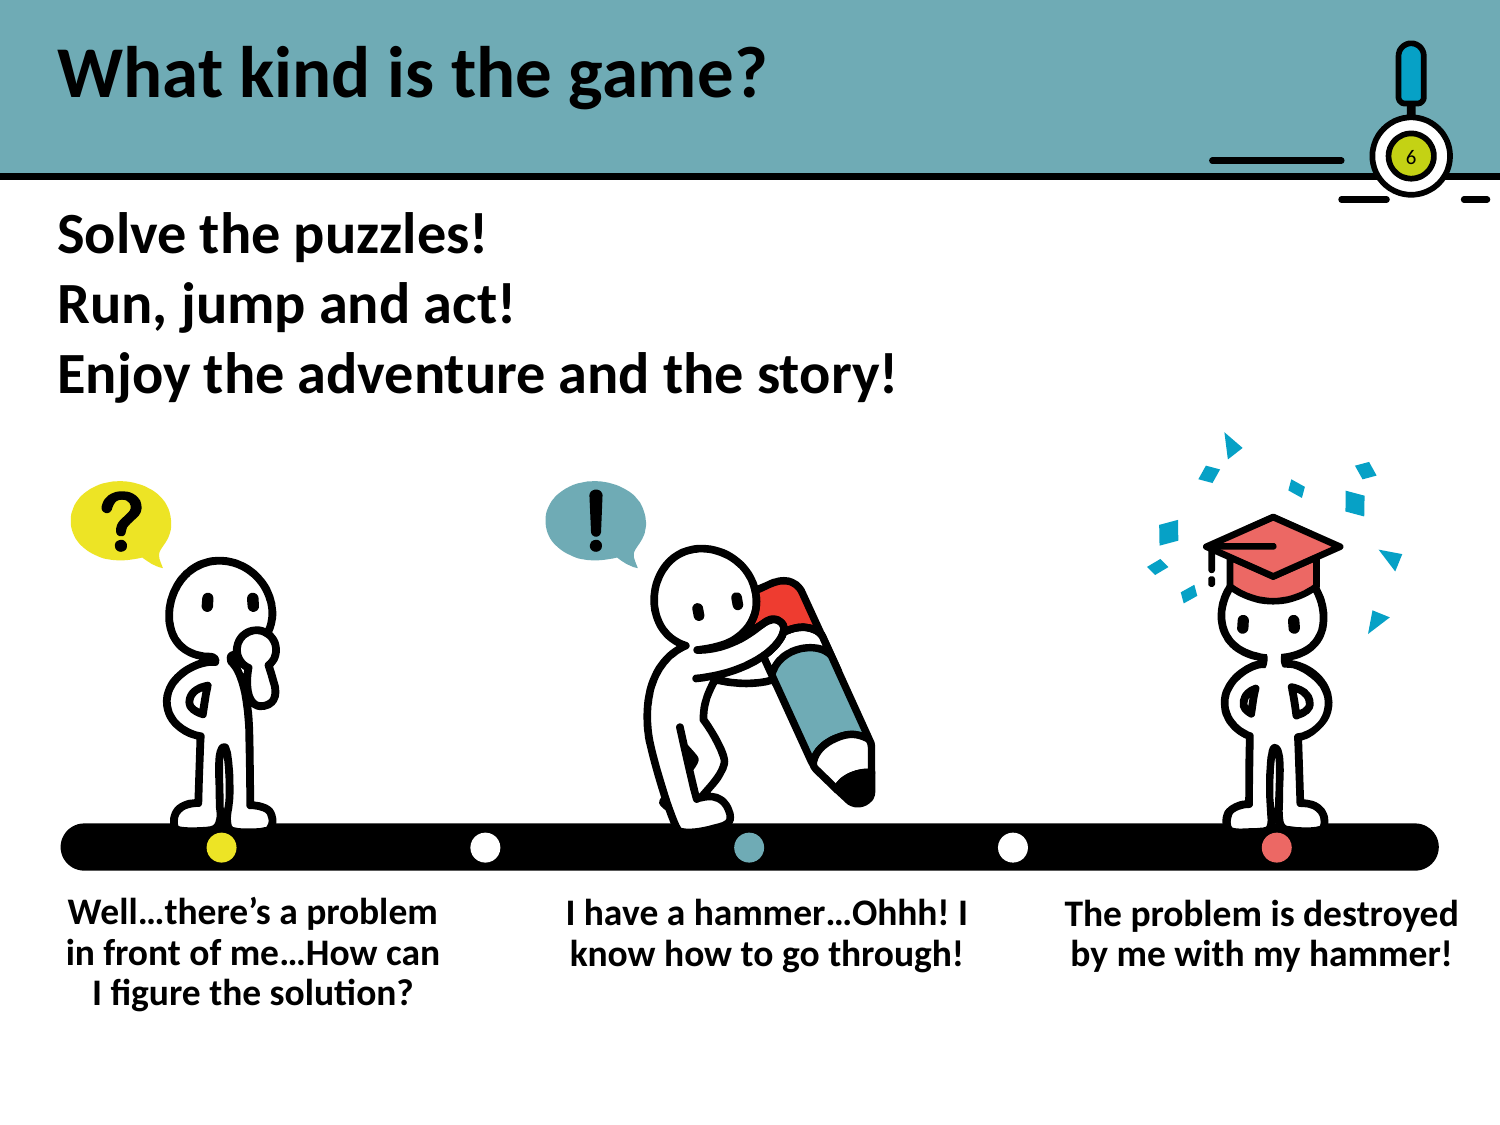

What kind is the game?
6
Solve the puzzles!
Run, jump and act!
Enjoy the adventure and the story!

Well…there’s a problem in front of me…How can I figure the solution?
I have a hammer…Ohhh! I know how to go through!
The problem is destroyed by me with my hammer!